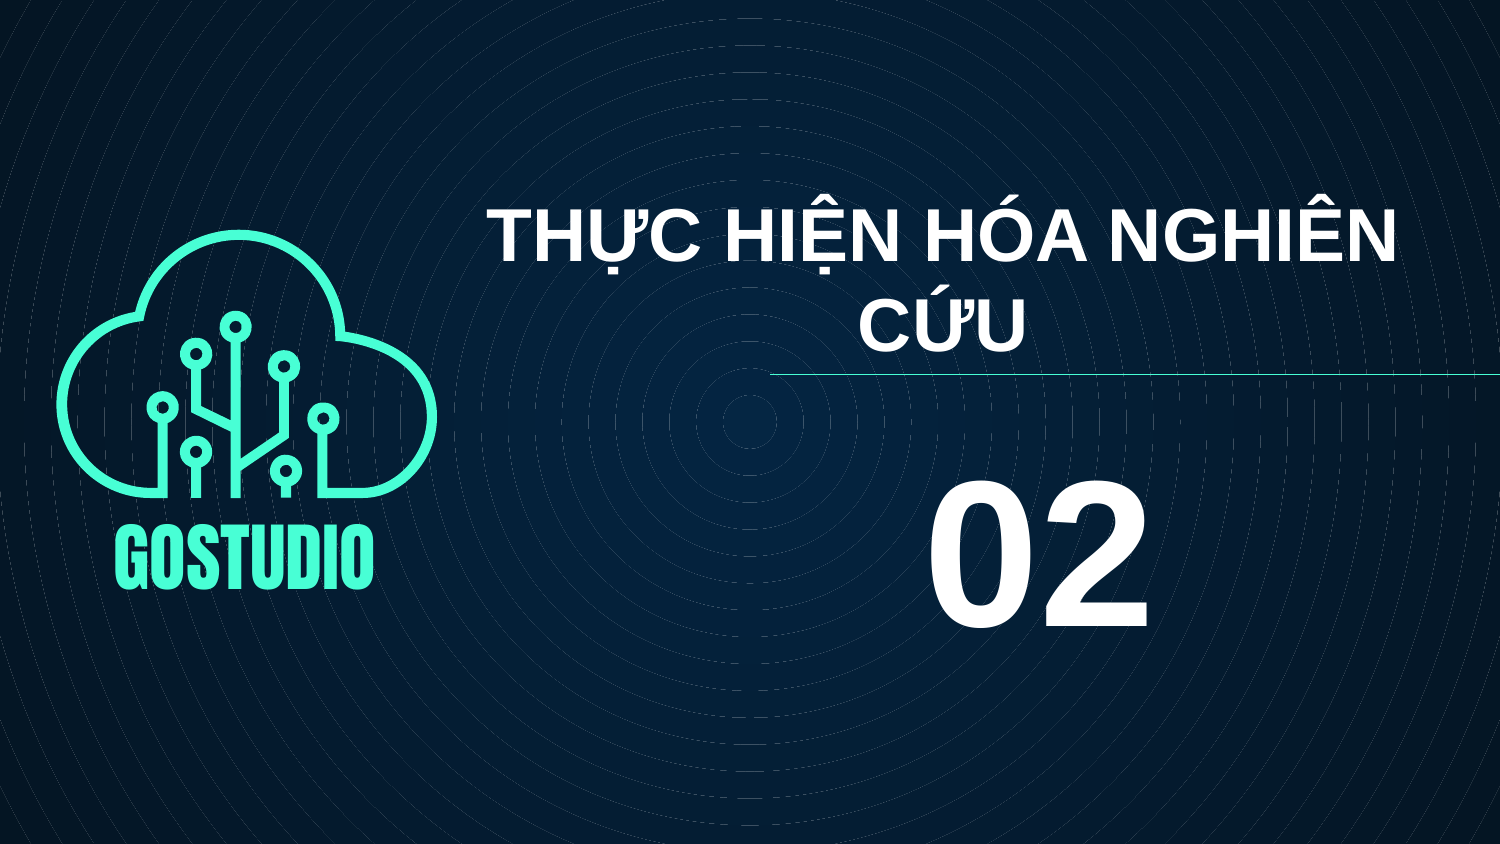

THỰC HIỆN HÓA NGHIÊN CỨU

02
# GOSTUDIO